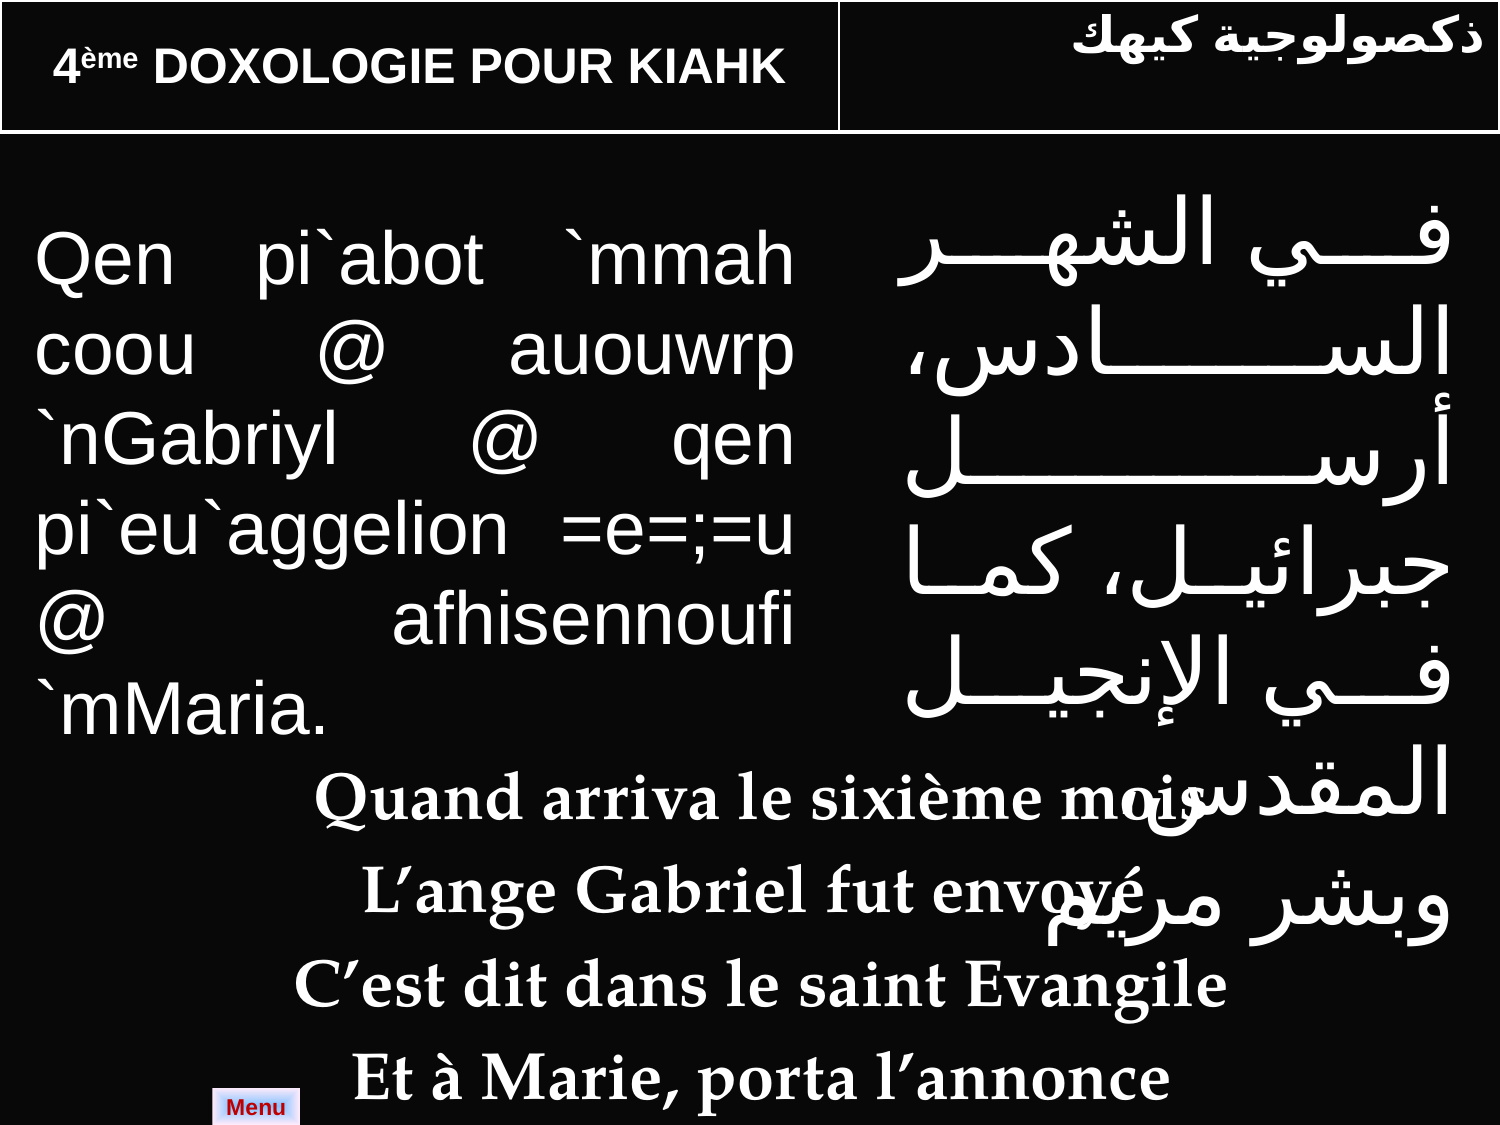

| 4ème DOXOLOGIE POUR KIAHK | ذكصولوجية كيهك |
| --- | --- |
في الشهر السادس، أرسل جبرائيل، كما في الإنجيل المقدس، وبشر مريم
Qen pi`abot `mmah coou @ auouwrp `nGabriyl @ qen pi`eu`aggelion =e=;=u @ afhisennoufi `mMaria.
Quand arriva le sixième mois
L’ange Gabriel fut envoyé
C’est dit dans le saint Evangile
Et à Marie, porta l’annonce
Menu